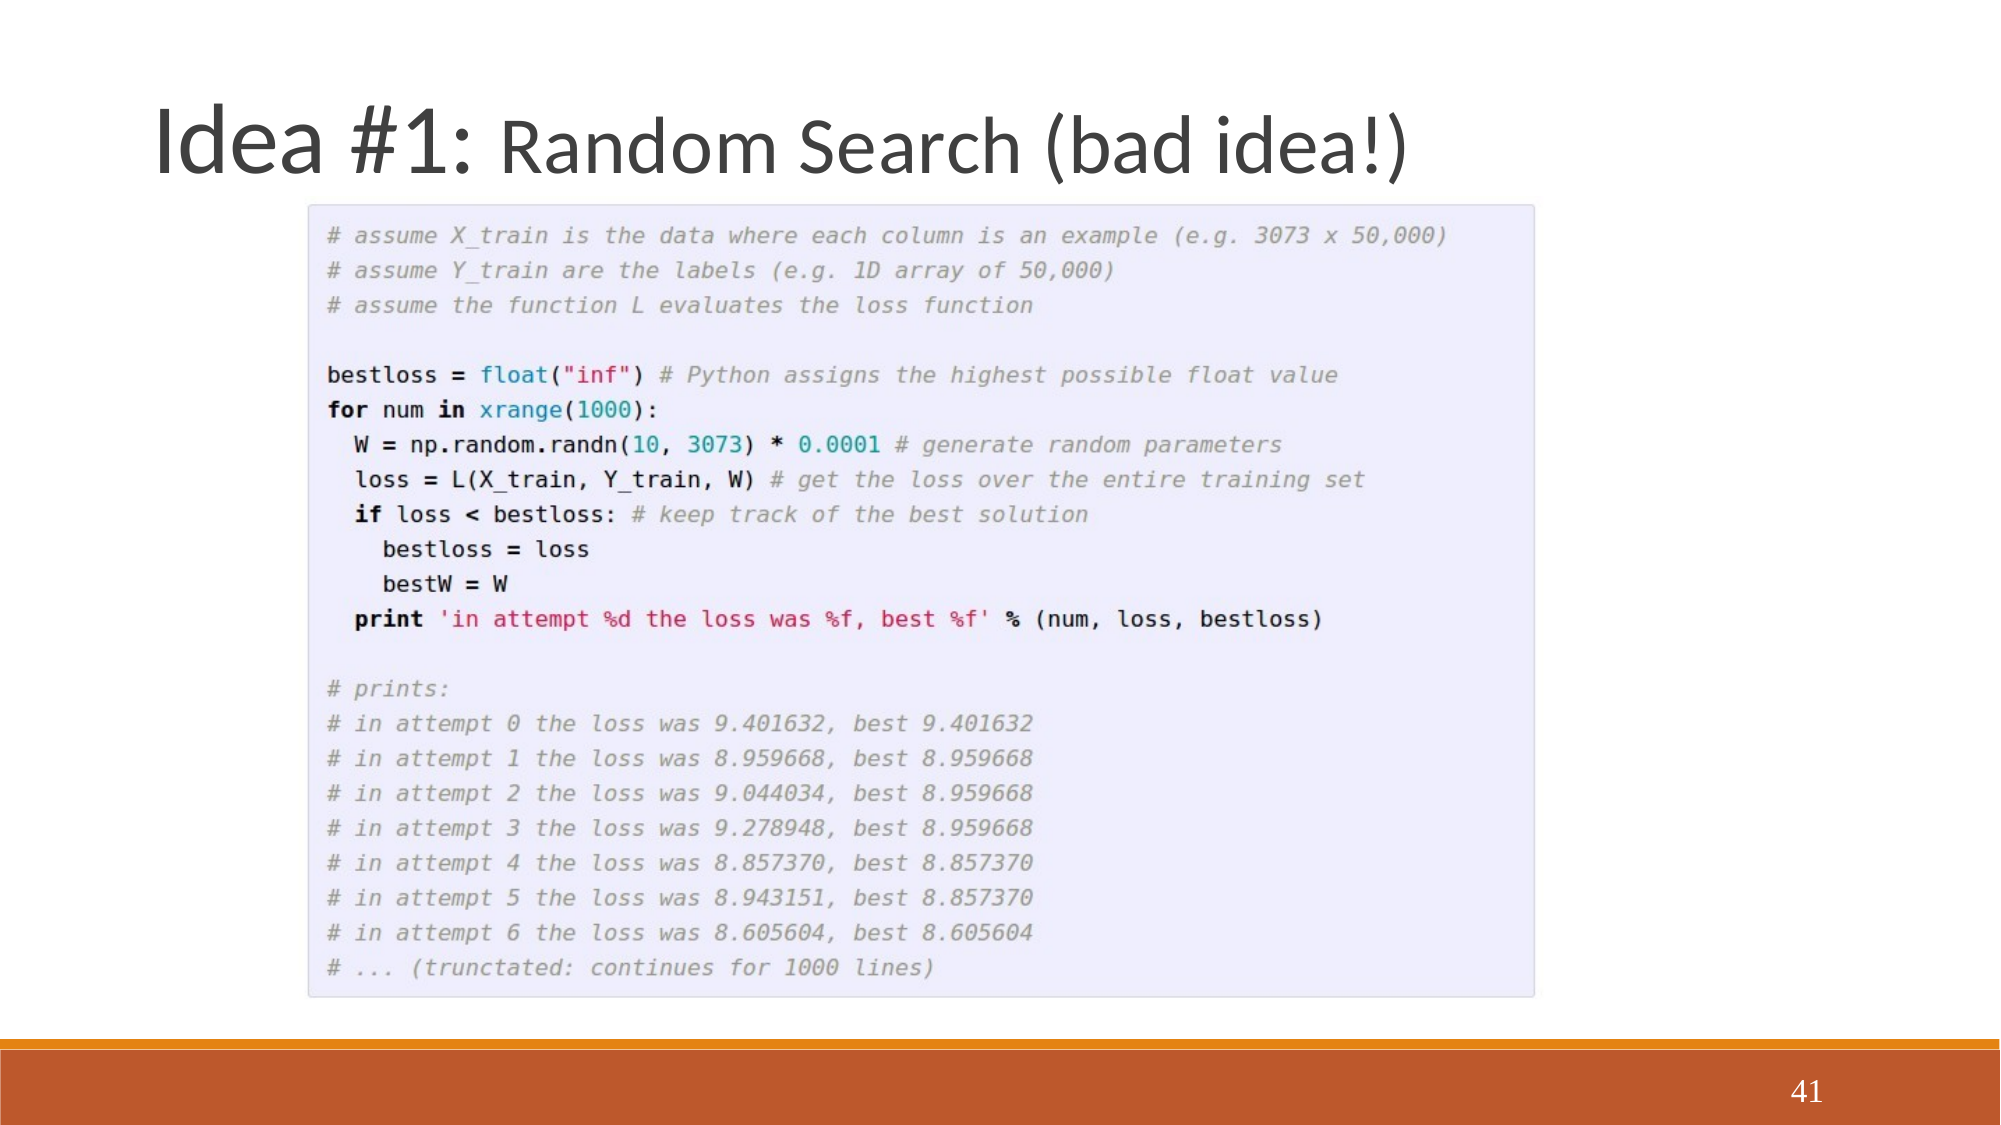

Idea #1: Random Search (bad idea!)

41